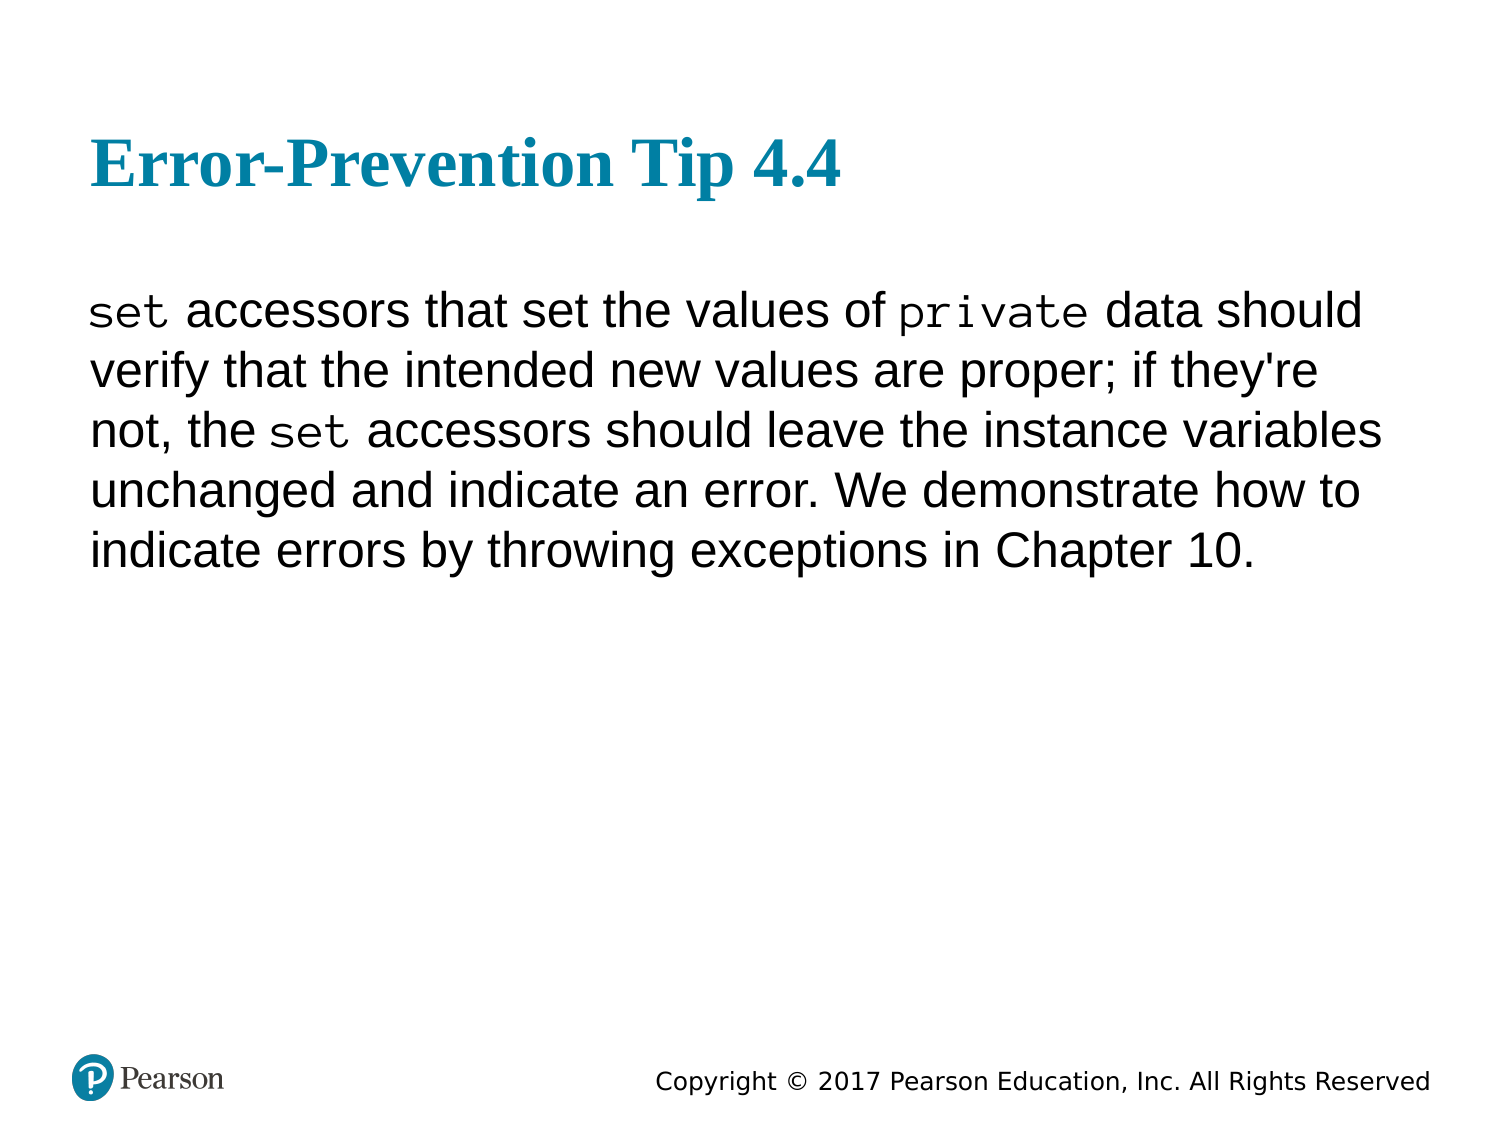

# Error-Prevention Tip 4.4
set accessors that set the values of private data should verify that the intended new values are proper; if they're not, the set accessors should leave the instance variables unchanged and indicate an error. We demonstrate how to indicate errors by throwing exceptions in Chapter 10.